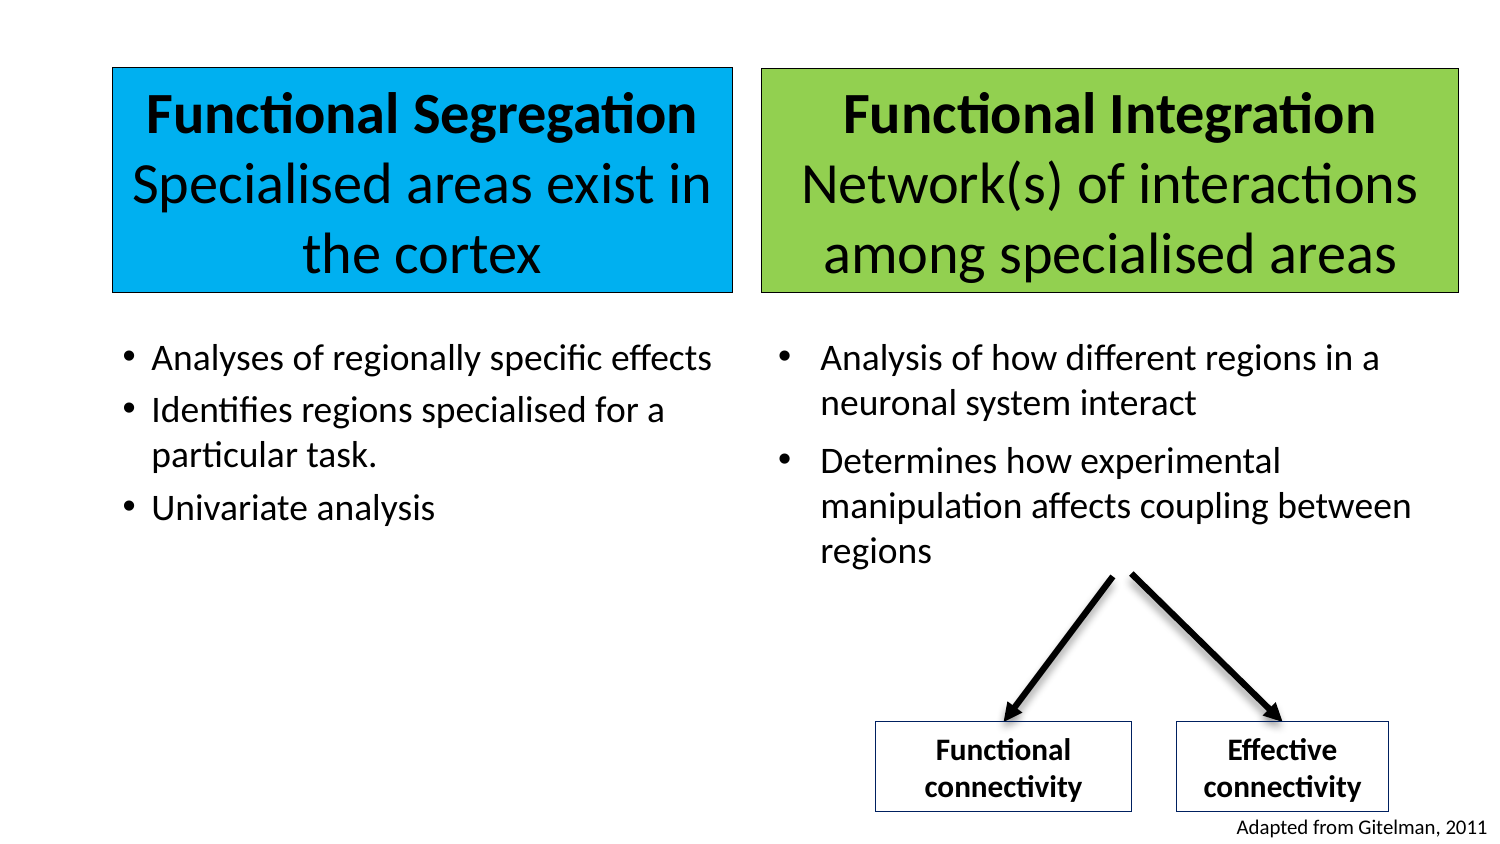

Functional Segregation
Specialised areas exist in the cortex
Functional Integration
Network(s) of interactions among specialised areas
Analyses of regionally specific effects
Identifies regions specialised for a particular task.
Univariate analysis
Analysis of how different regions in a neuronal system interact
Determines how experimental manipulation affects coupling between regions
Functional connectivity
Effective connectivity
Adapted from Gitelman, 2011